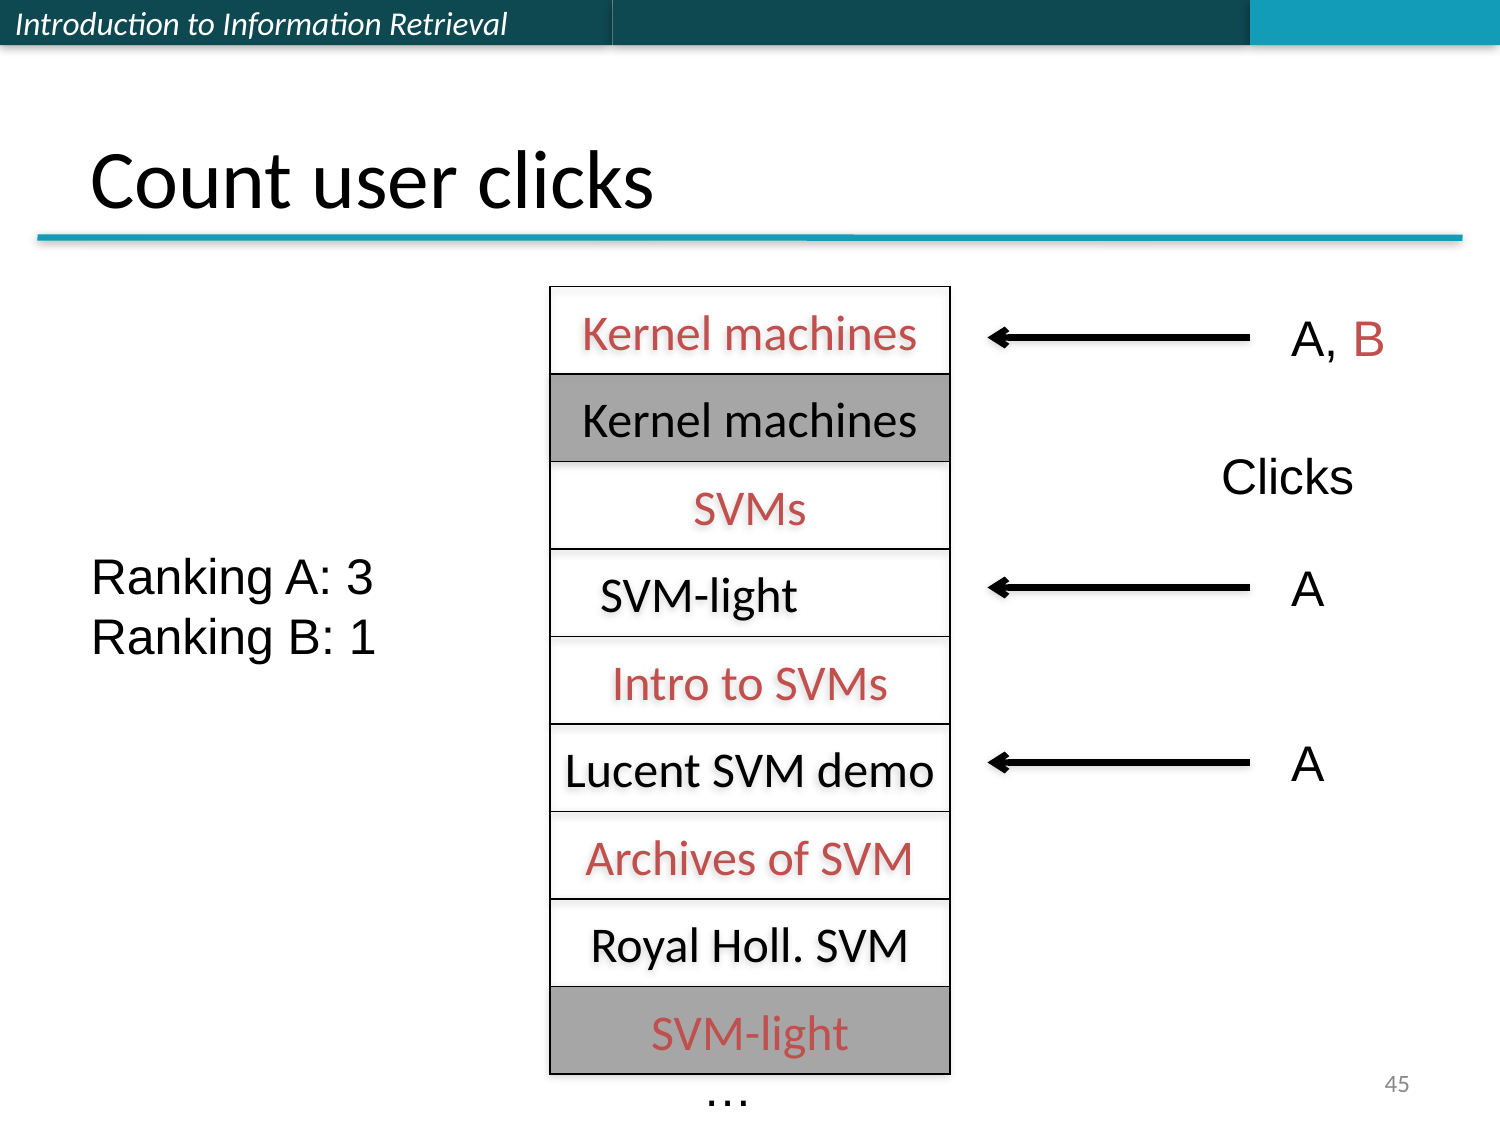

# Count user clicks
Kernel machines
A, B
Kernel machines
Clicks
SVMs
Ranking A: 3
Ranking B: 1
SVM-light
A
Intro to SVMs
Lucent SVM demo
A
Archives of SVM
Royal Holl. SVM
SVM-light
…
45